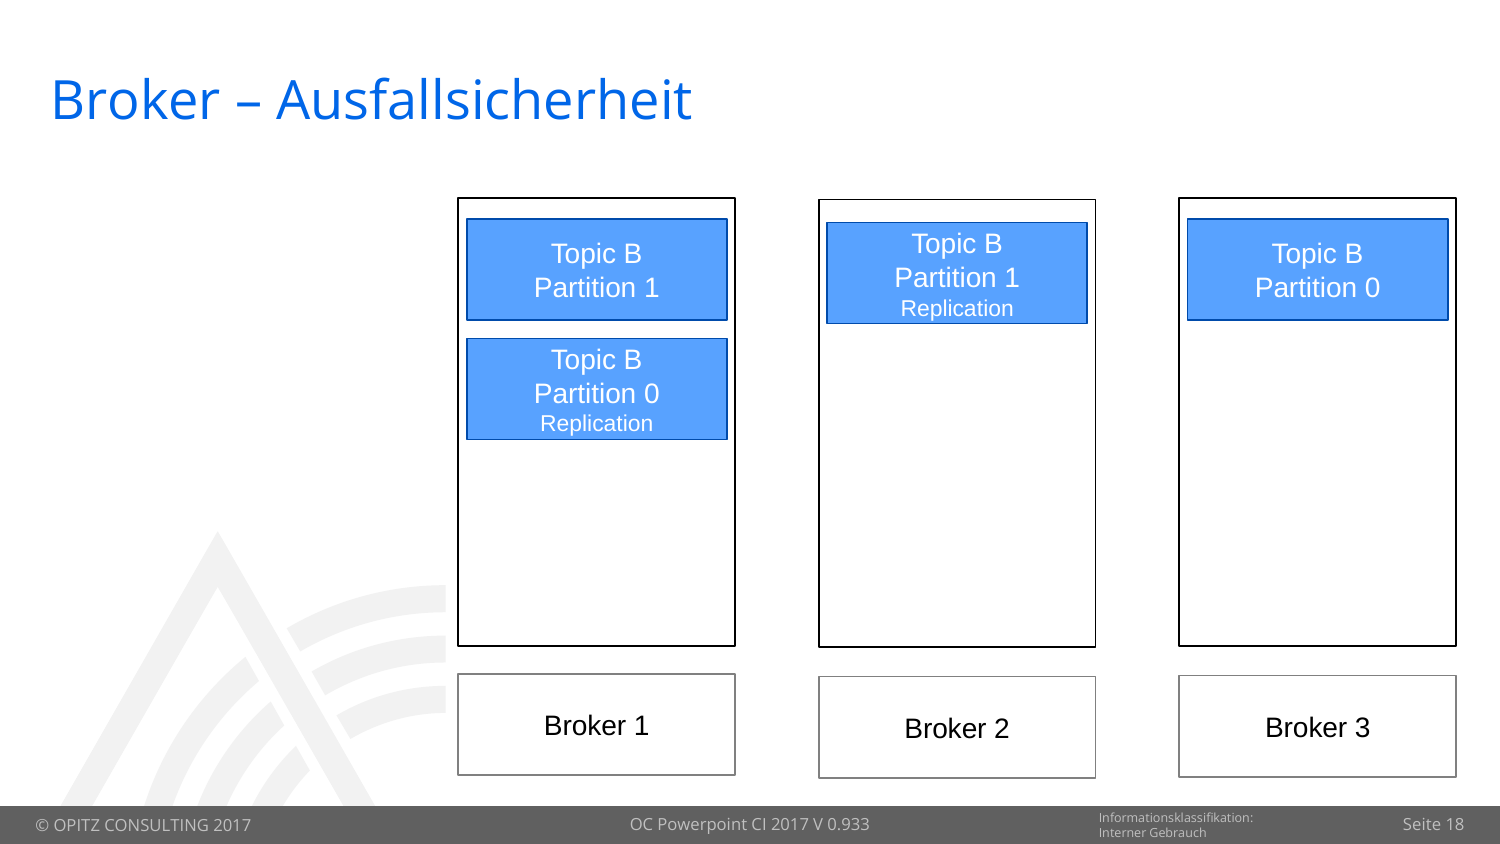

Broker – Ausfallsicherheit

Topic B
Partition 1
Topic B
Partition 0
Topic B
Partition 1
Replication
Topic B
Partition 0
Replication
Broker 1
Broker 3
Broker 2
OC Powerpoint CI 2017 V 0.933
Seite 18